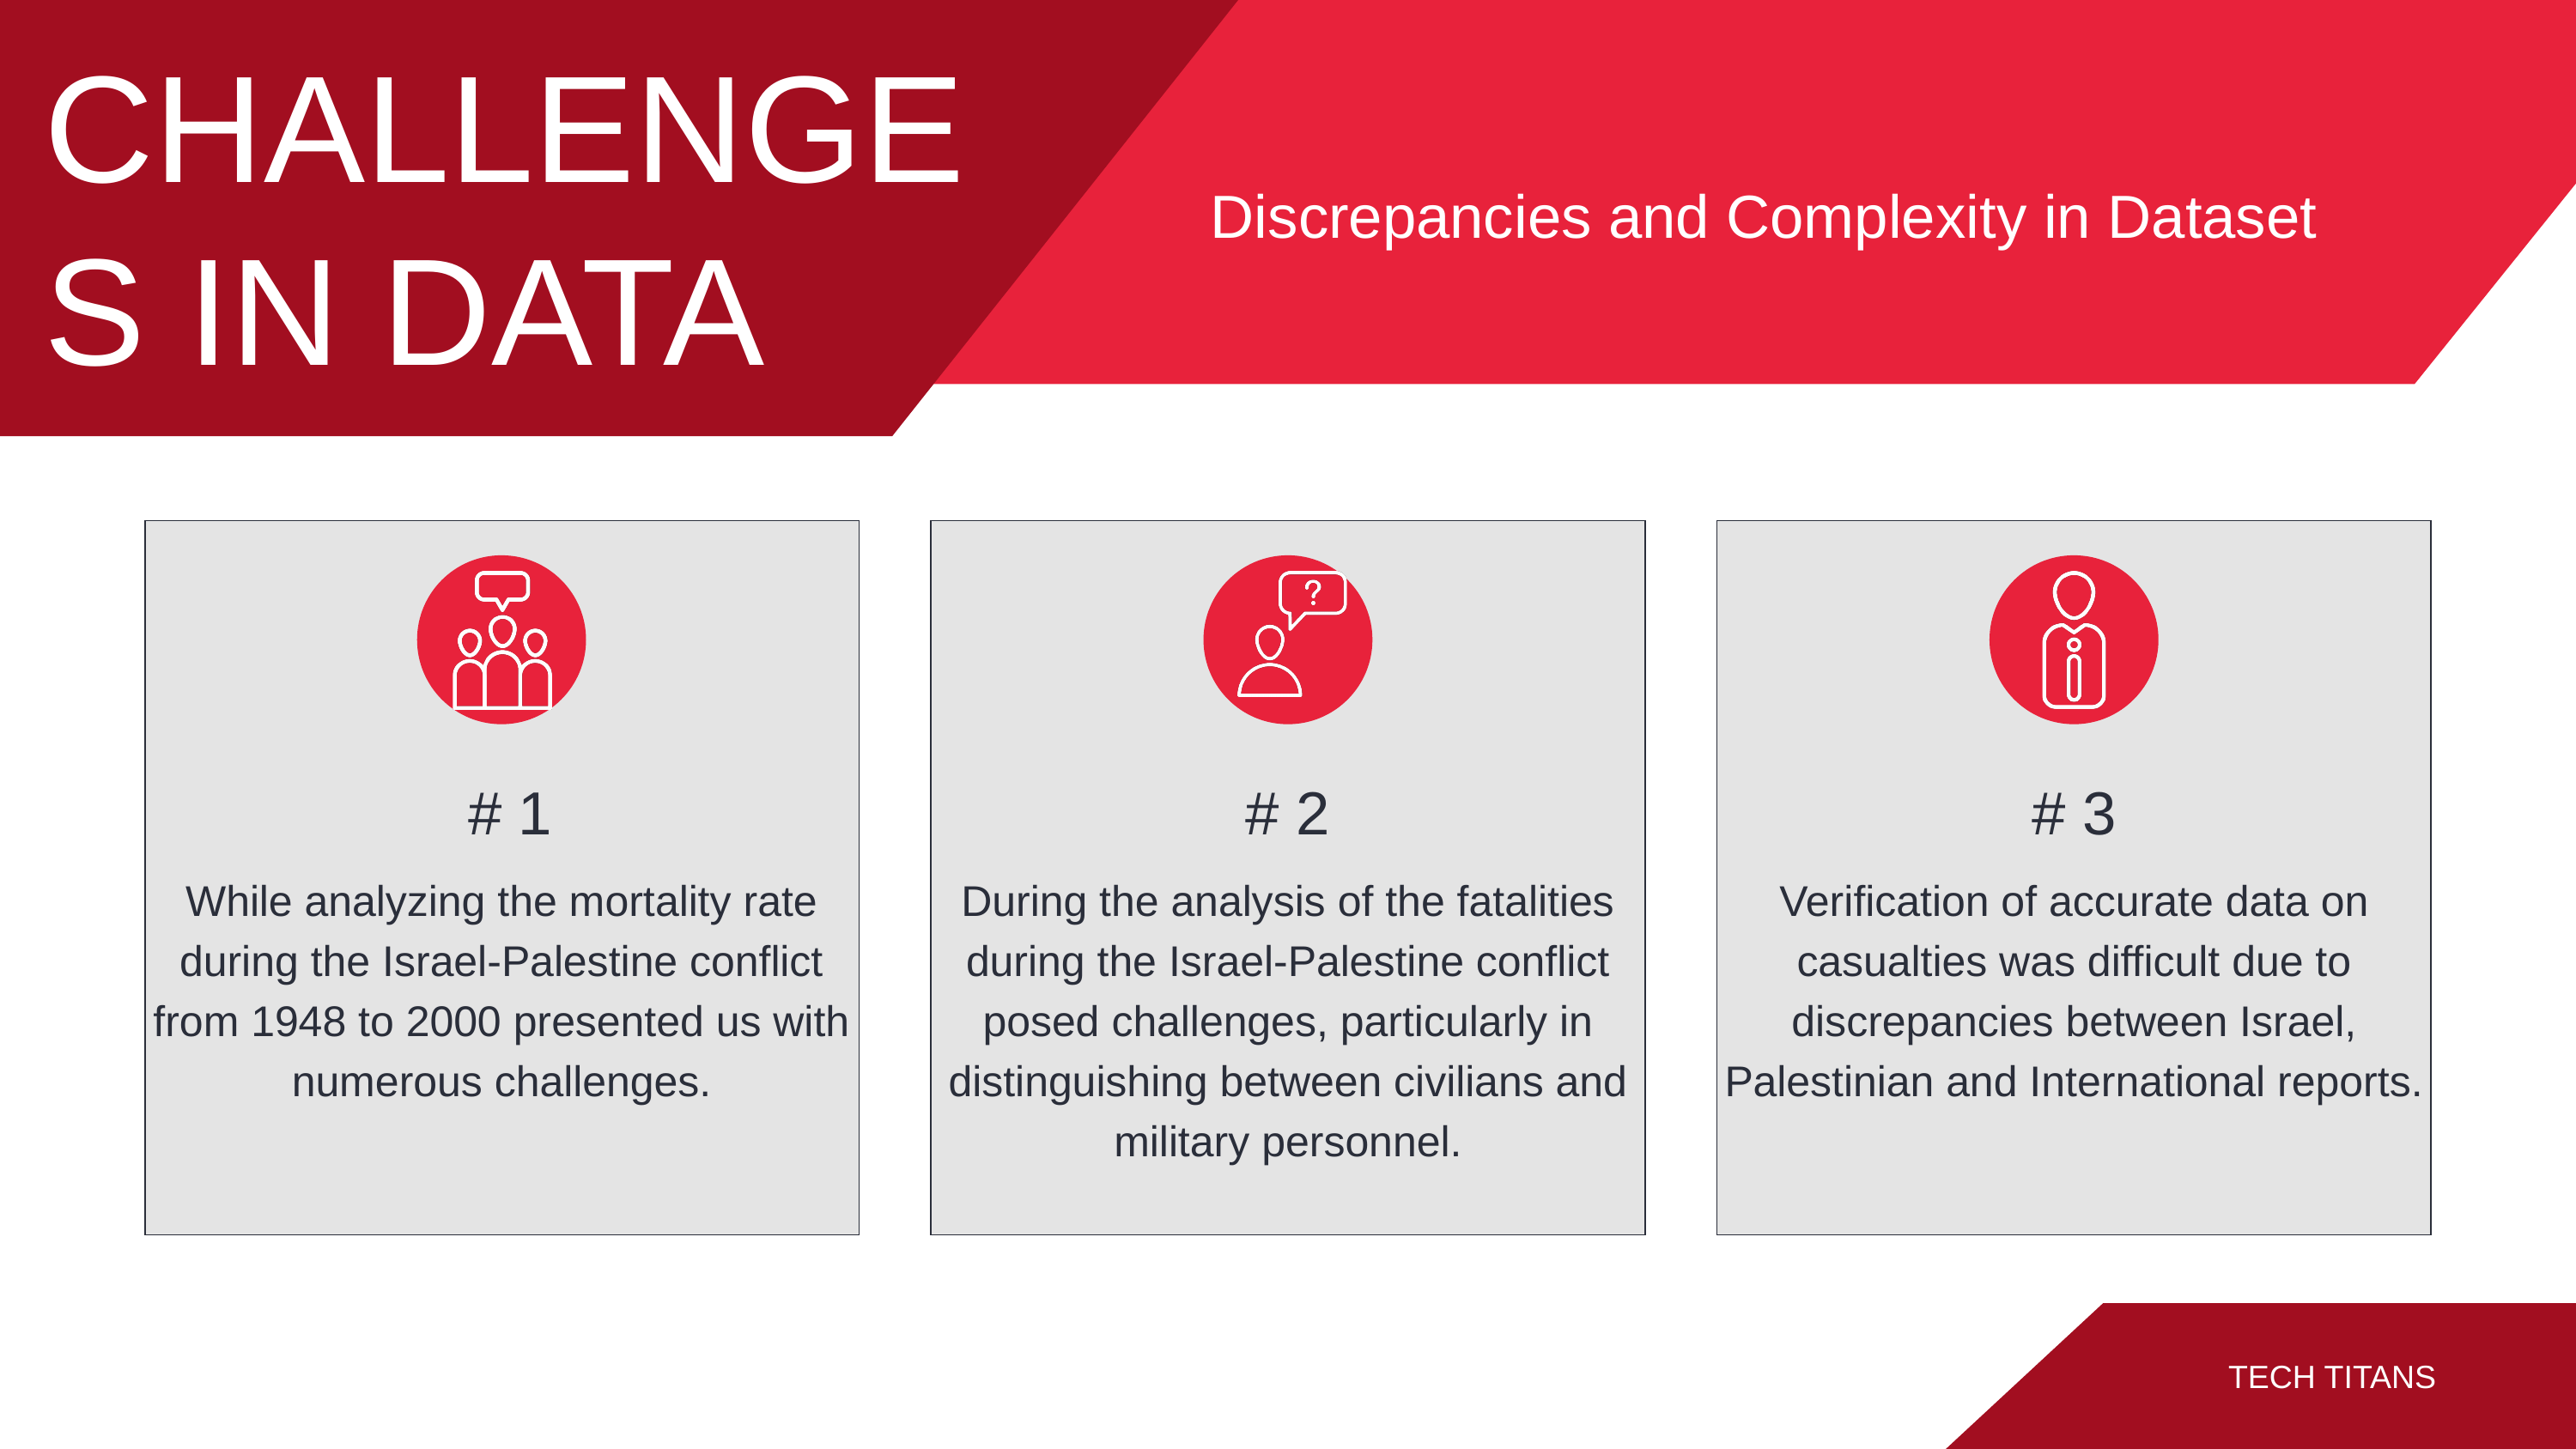

CHALLENGES IN DATA
Discrepancies and Complexity in Dataset

 # 1
# 2
# 3
While analyzing the mortality rate during the Israel-Palestine conflict from 1948 to 2000 presented us with numerous challenges.
During the analysis of the fatalities during the Israel-Palestine conflict posed challenges, particularly in distinguishing between civilians and military personnel.
Verification of accurate data on casualties was difficult due to discrepancies between Israel, Palestinian and International reports.

TECH TITANS